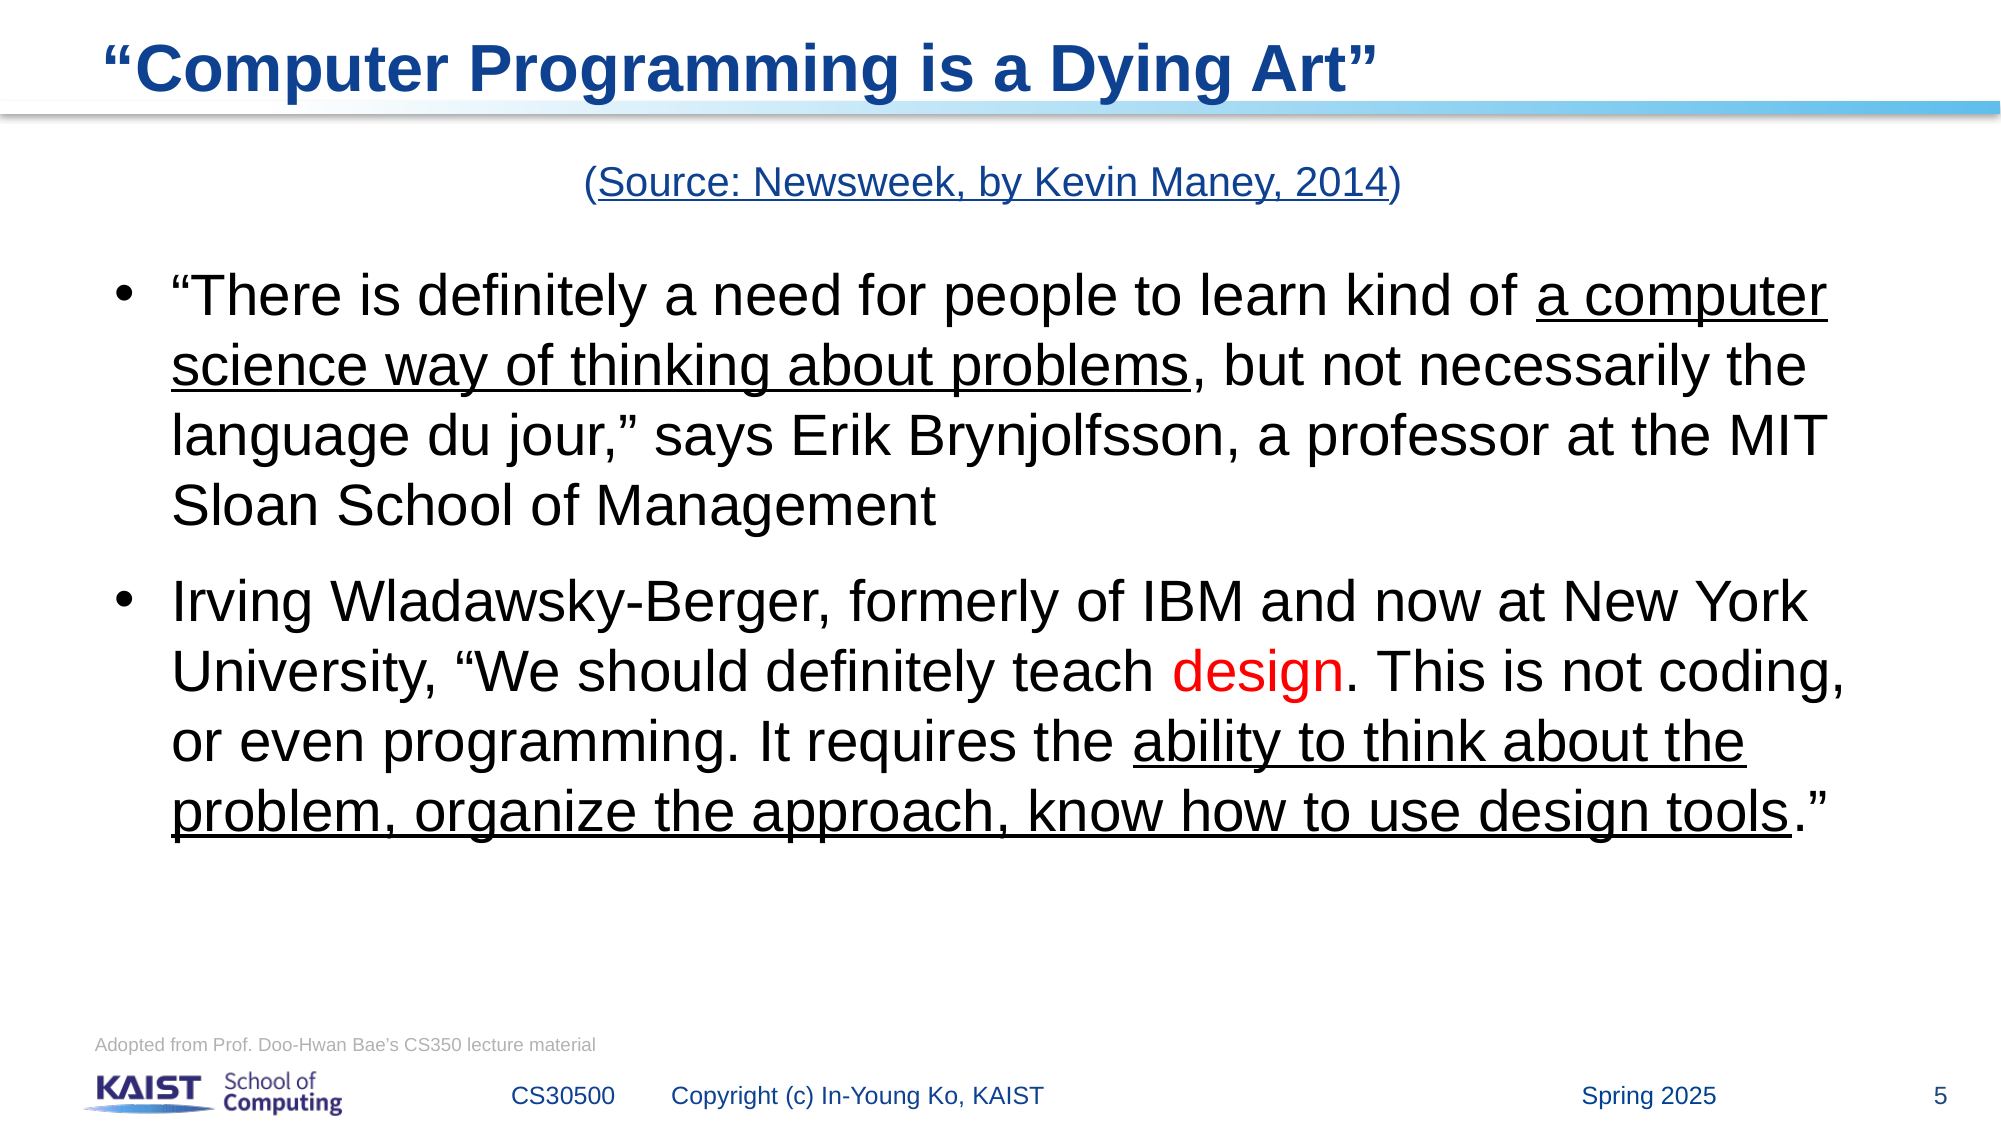

# “Computer Programming is a Dying Art”
(Source: Newsweek, by Kevin Maney, 2014)
“There is definitely a need for people to learn kind of a computer science way of thinking about problems, but not necessarily the language du jour,” says Erik Brynjolfsson, a professor at the MIT Sloan School of Management
Irving Wladawsky-Berger, formerly of IBM and now at New York University, “We should definitely teach design. This is not coding, or even programming. It requires the ability to think about the problem, organize the approach, know how to use design tools.”
Adopted from Prof. Doo-Hwan Bae’s CS350 lecture material
Spring 2025
CS30500        Copyright (c) In-Young Ko, KAIST
5